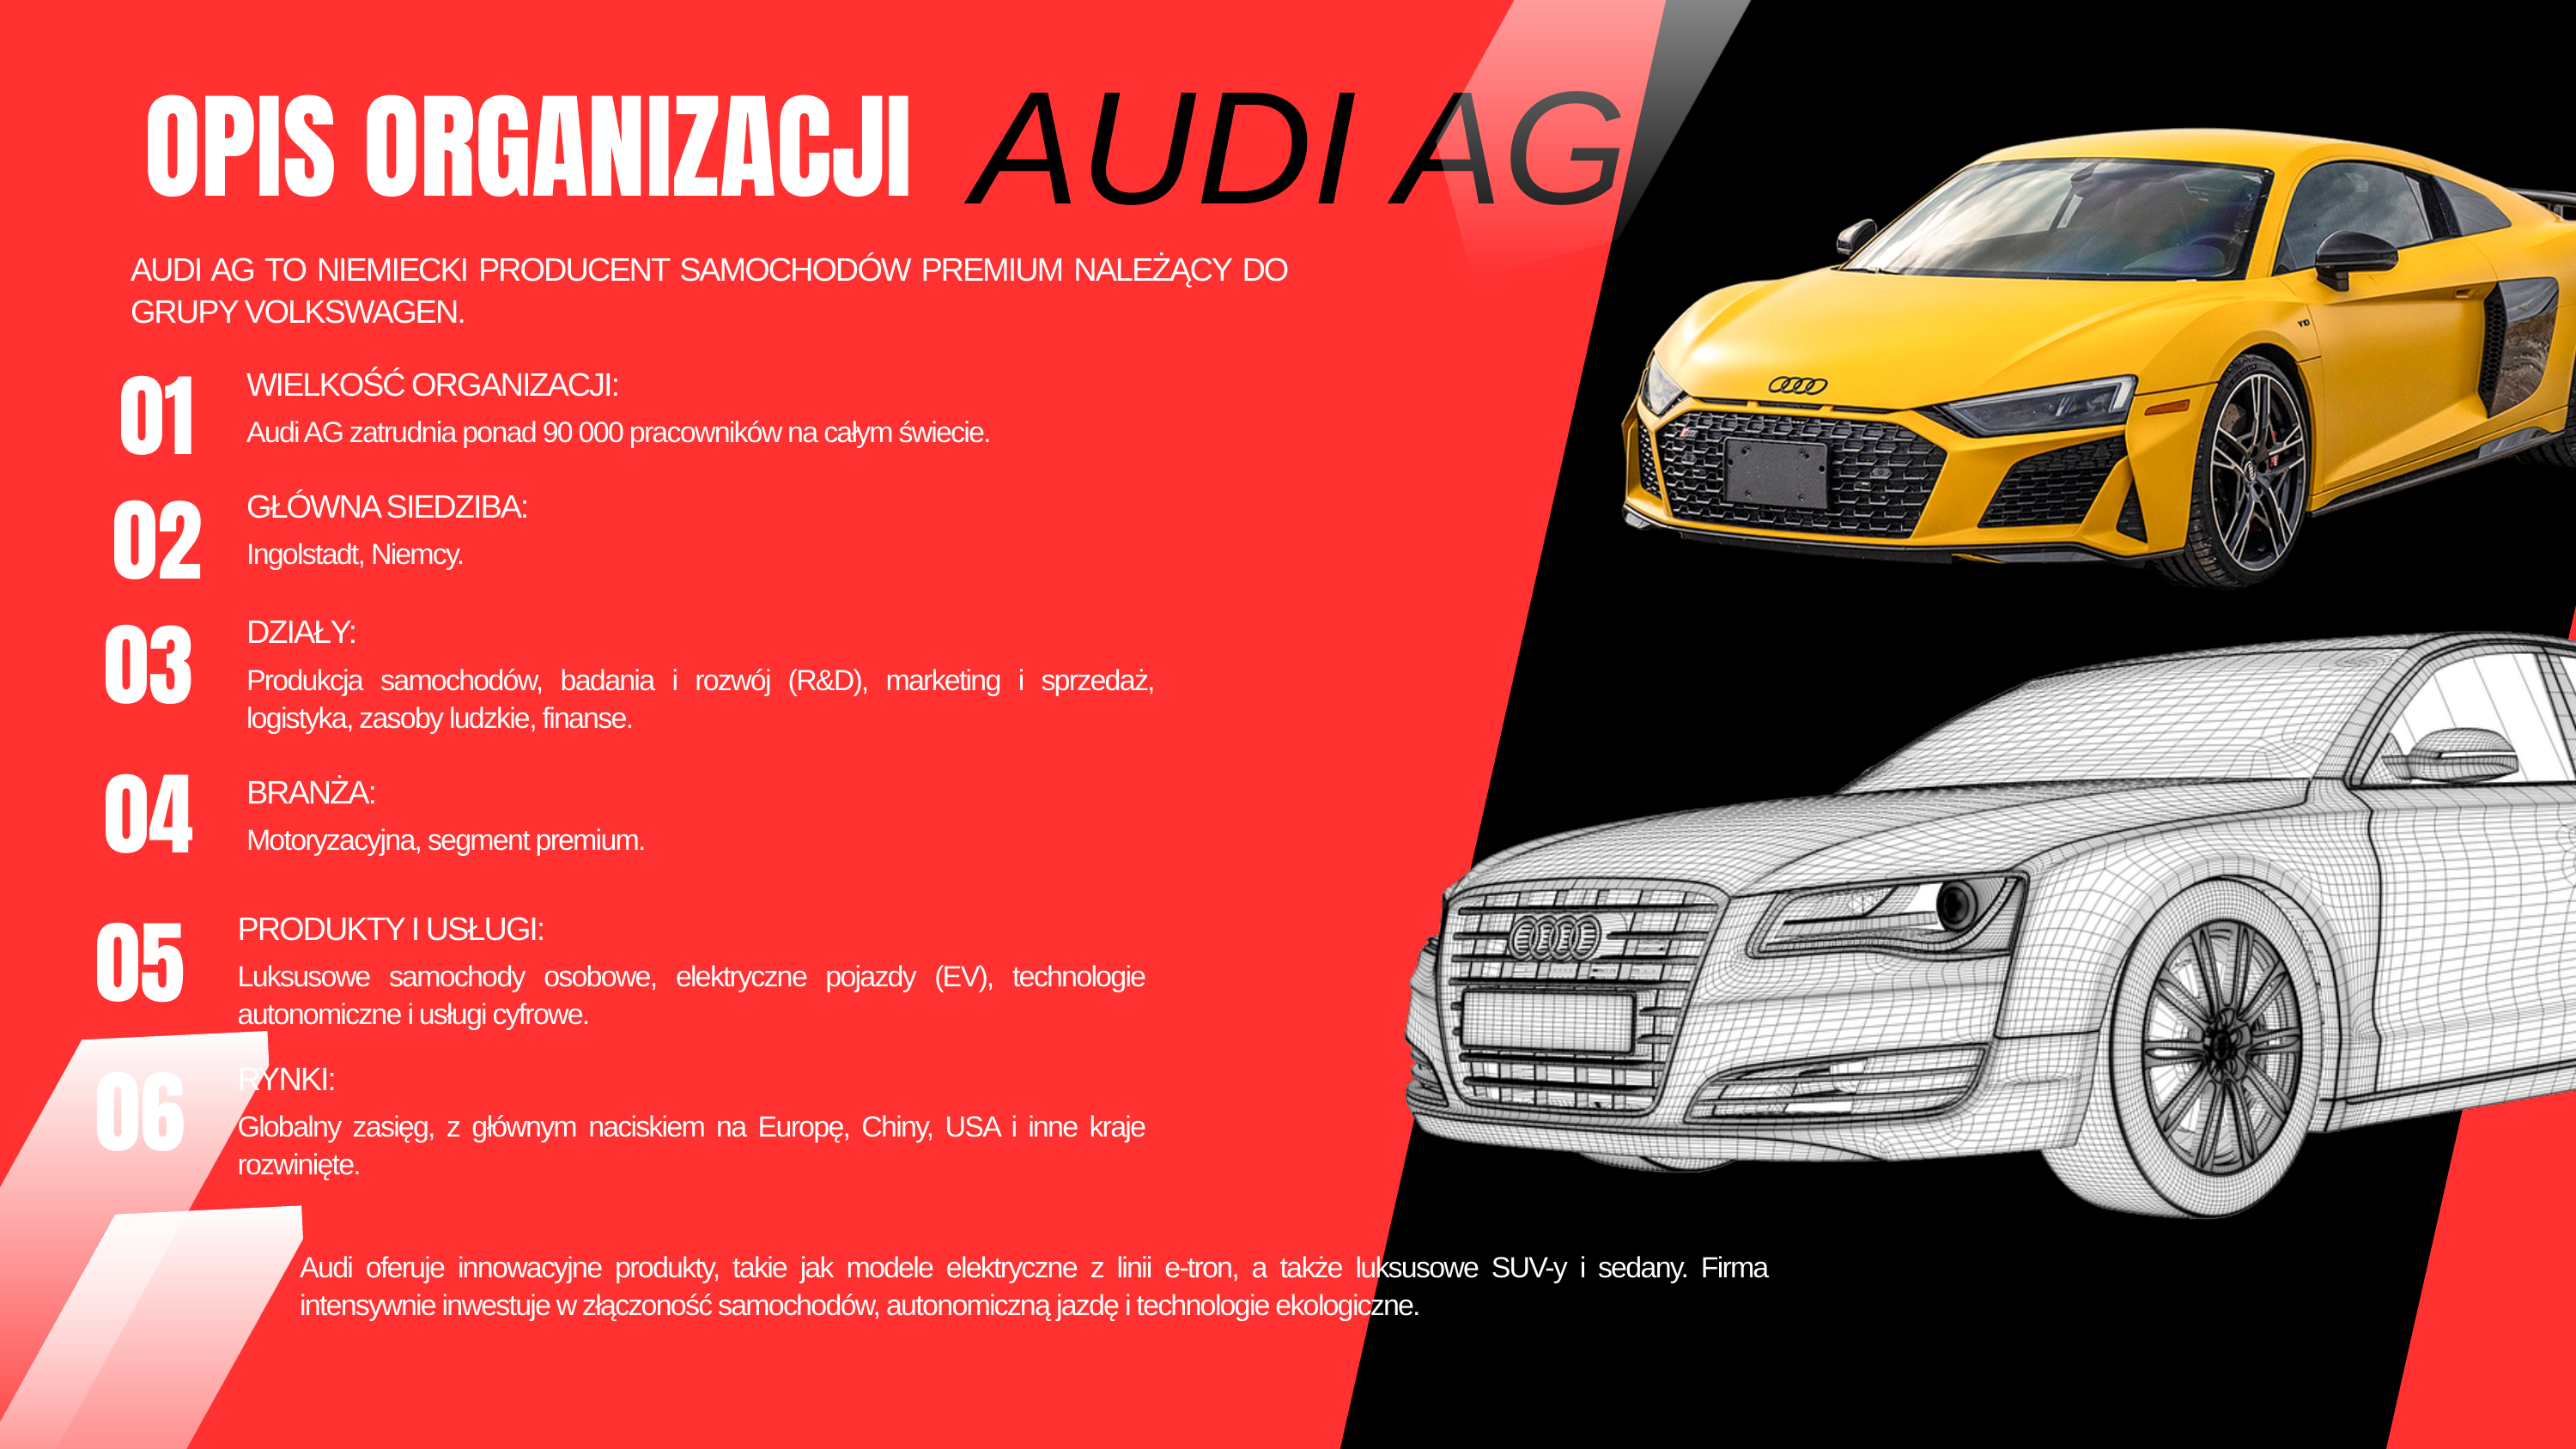

AUDI AG
OPIS ORGANIZACJI
AUDI AG TO NIEMIECKI PRODUCENT SAMOCHODÓW PREMIUM NALEŻĄCY DO GRUPY VOLKSWAGEN.

01
WIELKOŚĆ ORGANIZACJI:
Audi AG zatrudnia ponad 90 000 pracowników na całym świecie.

02
GŁÓWNA SIEDZIBA:
Ingolstadt, Niemcy.

03
DZIAŁY:
Produkcja samochodów, badania i rozwój (R&D), marketing i sprzedaż, logistyka, zasoby ludzkie, finanse.

04
BRANŻA:
Motoryzacyjna, segment premium.

05
PRODUKTY I USŁUGI:
Luksusowe samochody osobowe, elektryczne pojazdy (EV), technologie autonomiczne i usługi cyfrowe.

06
RYNKI:
Globalny zasięg, z głównym naciskiem na Europę, Chiny, USA i inne kraje rozwinięte.

Audi oferuje innowacyjne produkty, takie jak modele elektryczne z linii e-tron, a także luksusowe SUV-y i sedany. Firma intensywnie inwestuje w złączoność samochodów, autonomiczną jazdę i technologie ekologiczne.